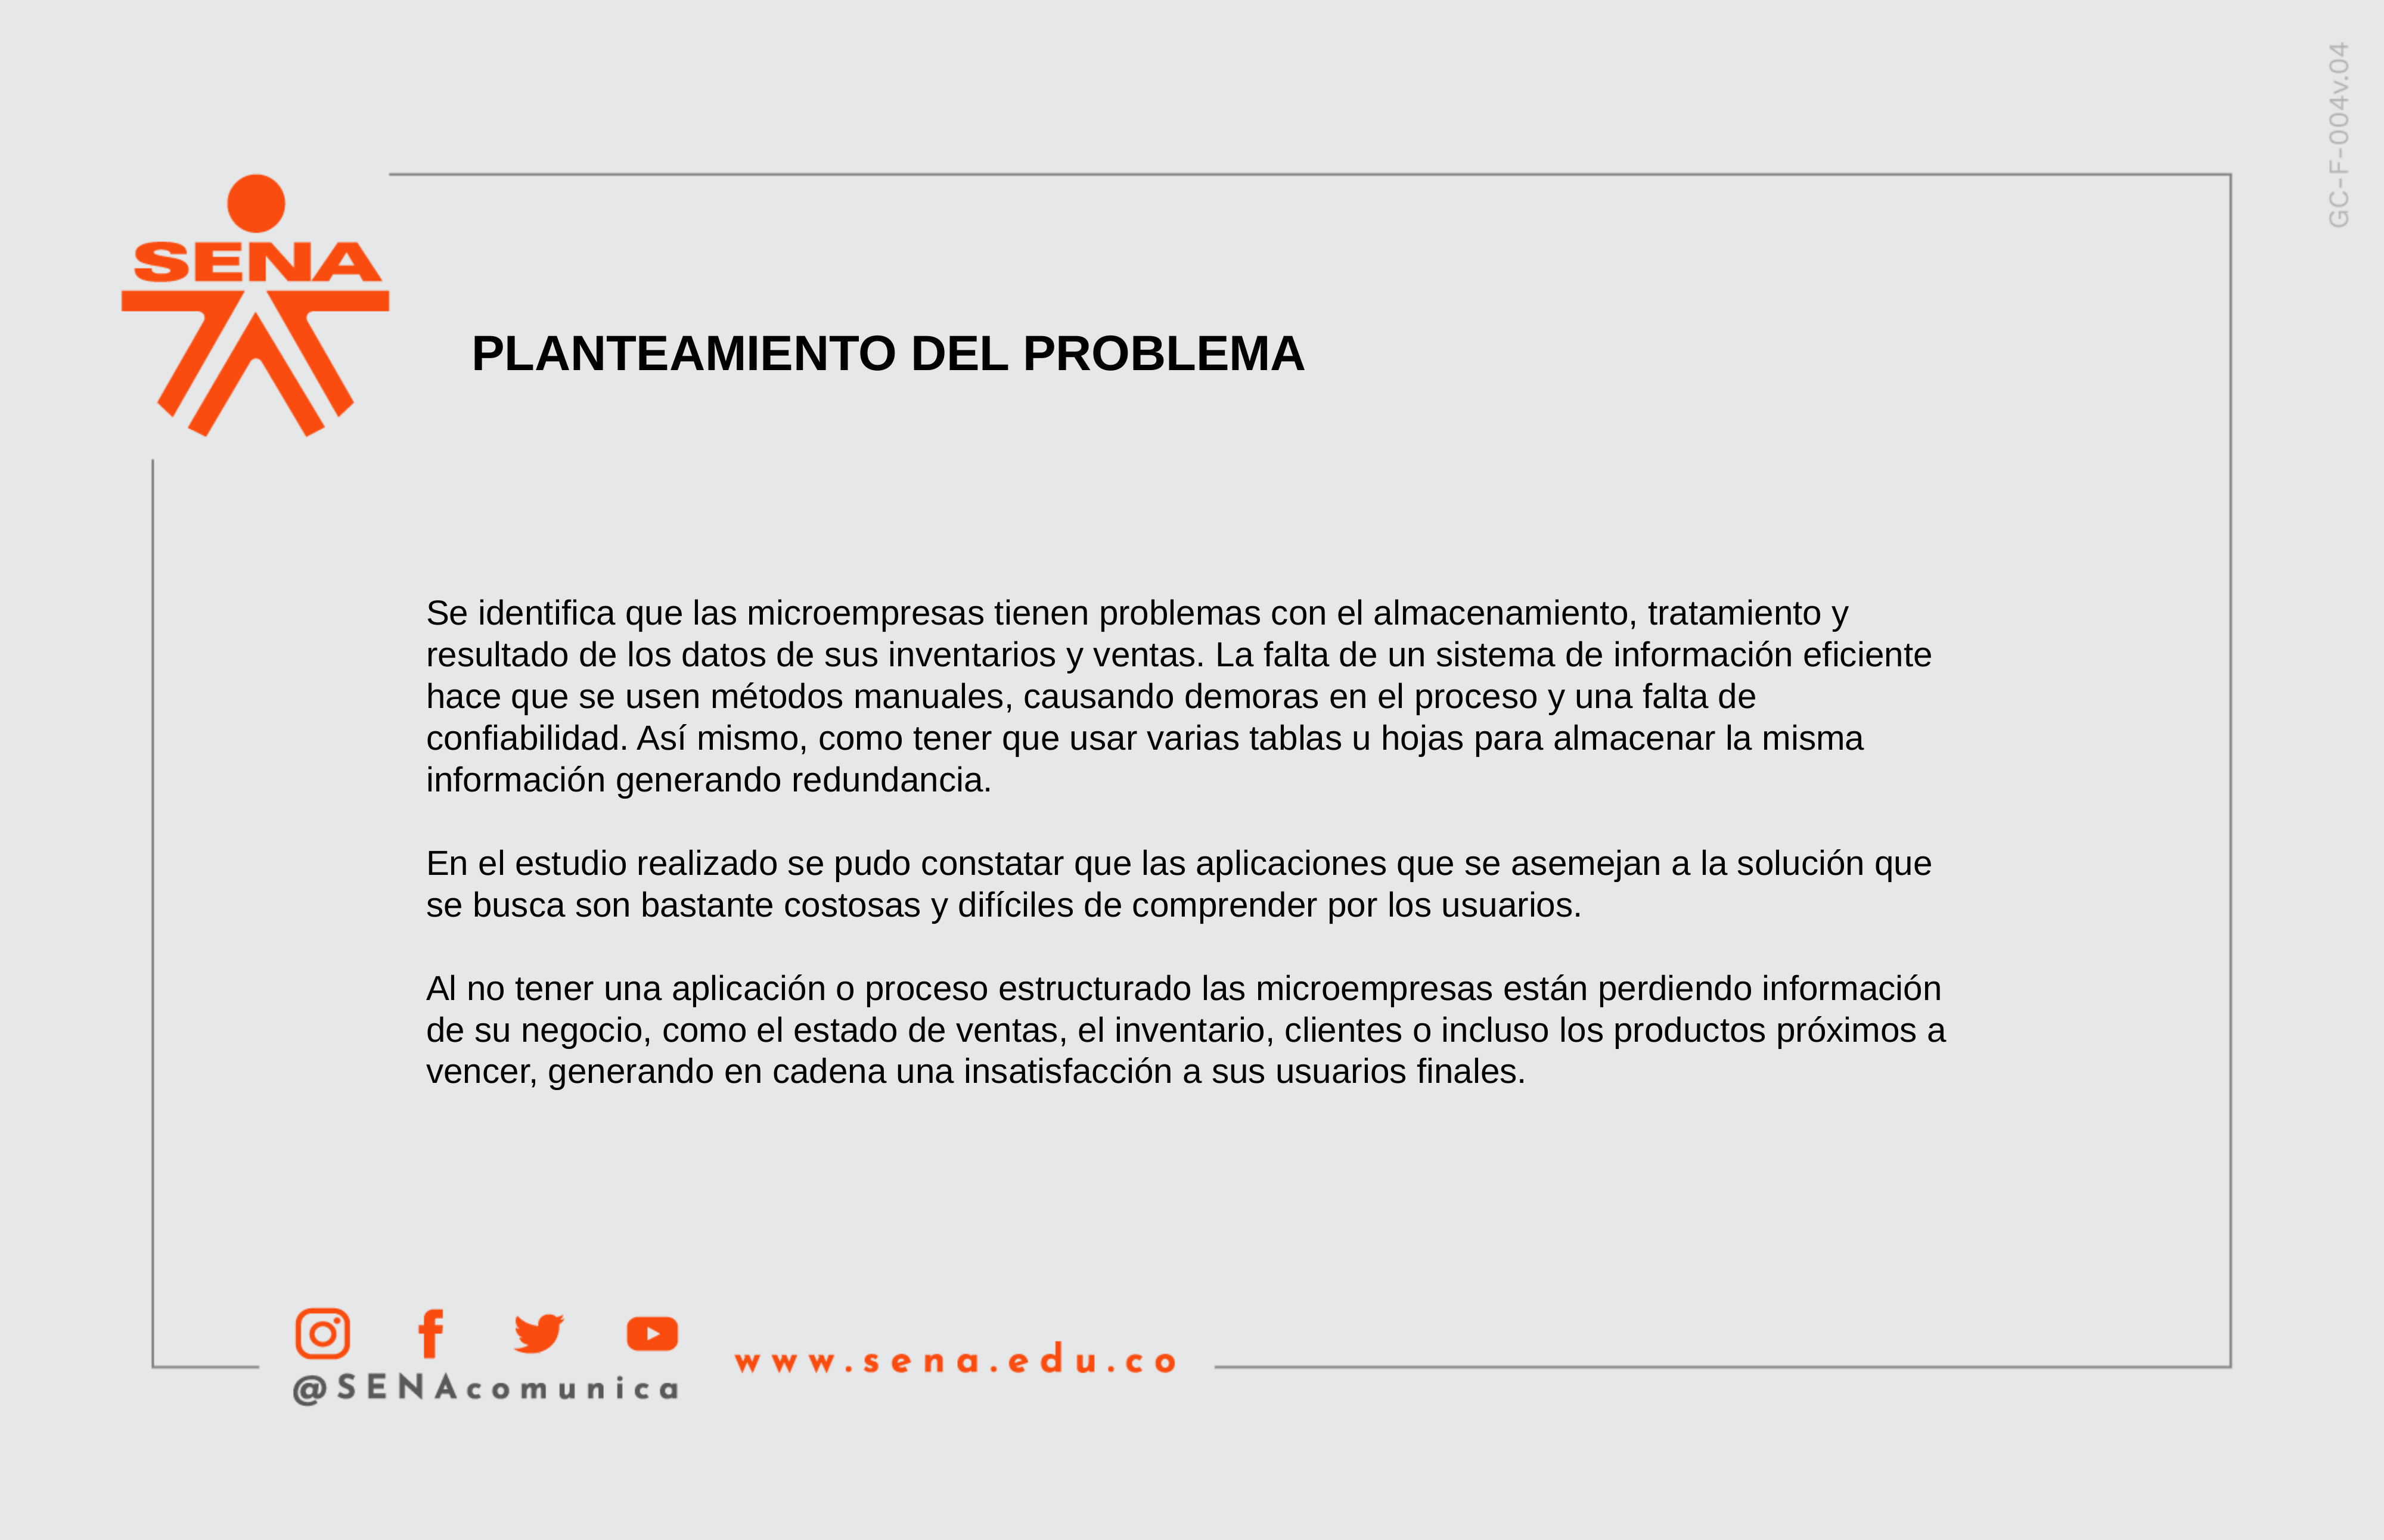

PLANTEAMIENTO DEL PROBLEMA
Se identifica que las microempresas tienen problemas con el almacenamiento, tratamiento y resultado de los datos de sus inventarios y ventas. La falta de un sistema de información eficiente hace que se usen métodos manuales, causando demoras en el proceso y una falta de confiabilidad. Así mismo, como tener que usar varias tablas u hojas para almacenar la misma información generando redundancia.
En el estudio realizado se pudo constatar que las aplicaciones que se asemejan a la solución que se busca son bastante costosas y difíciles de comprender por los usuarios.

Al no tener una aplicación o proceso estructurado las microempresas están perdiendo información de su negocio, como el estado de ventas, el inventario, clientes o incluso los productos próximos a vencer, generando en cadena una insatisfacción a sus usuarios finales.